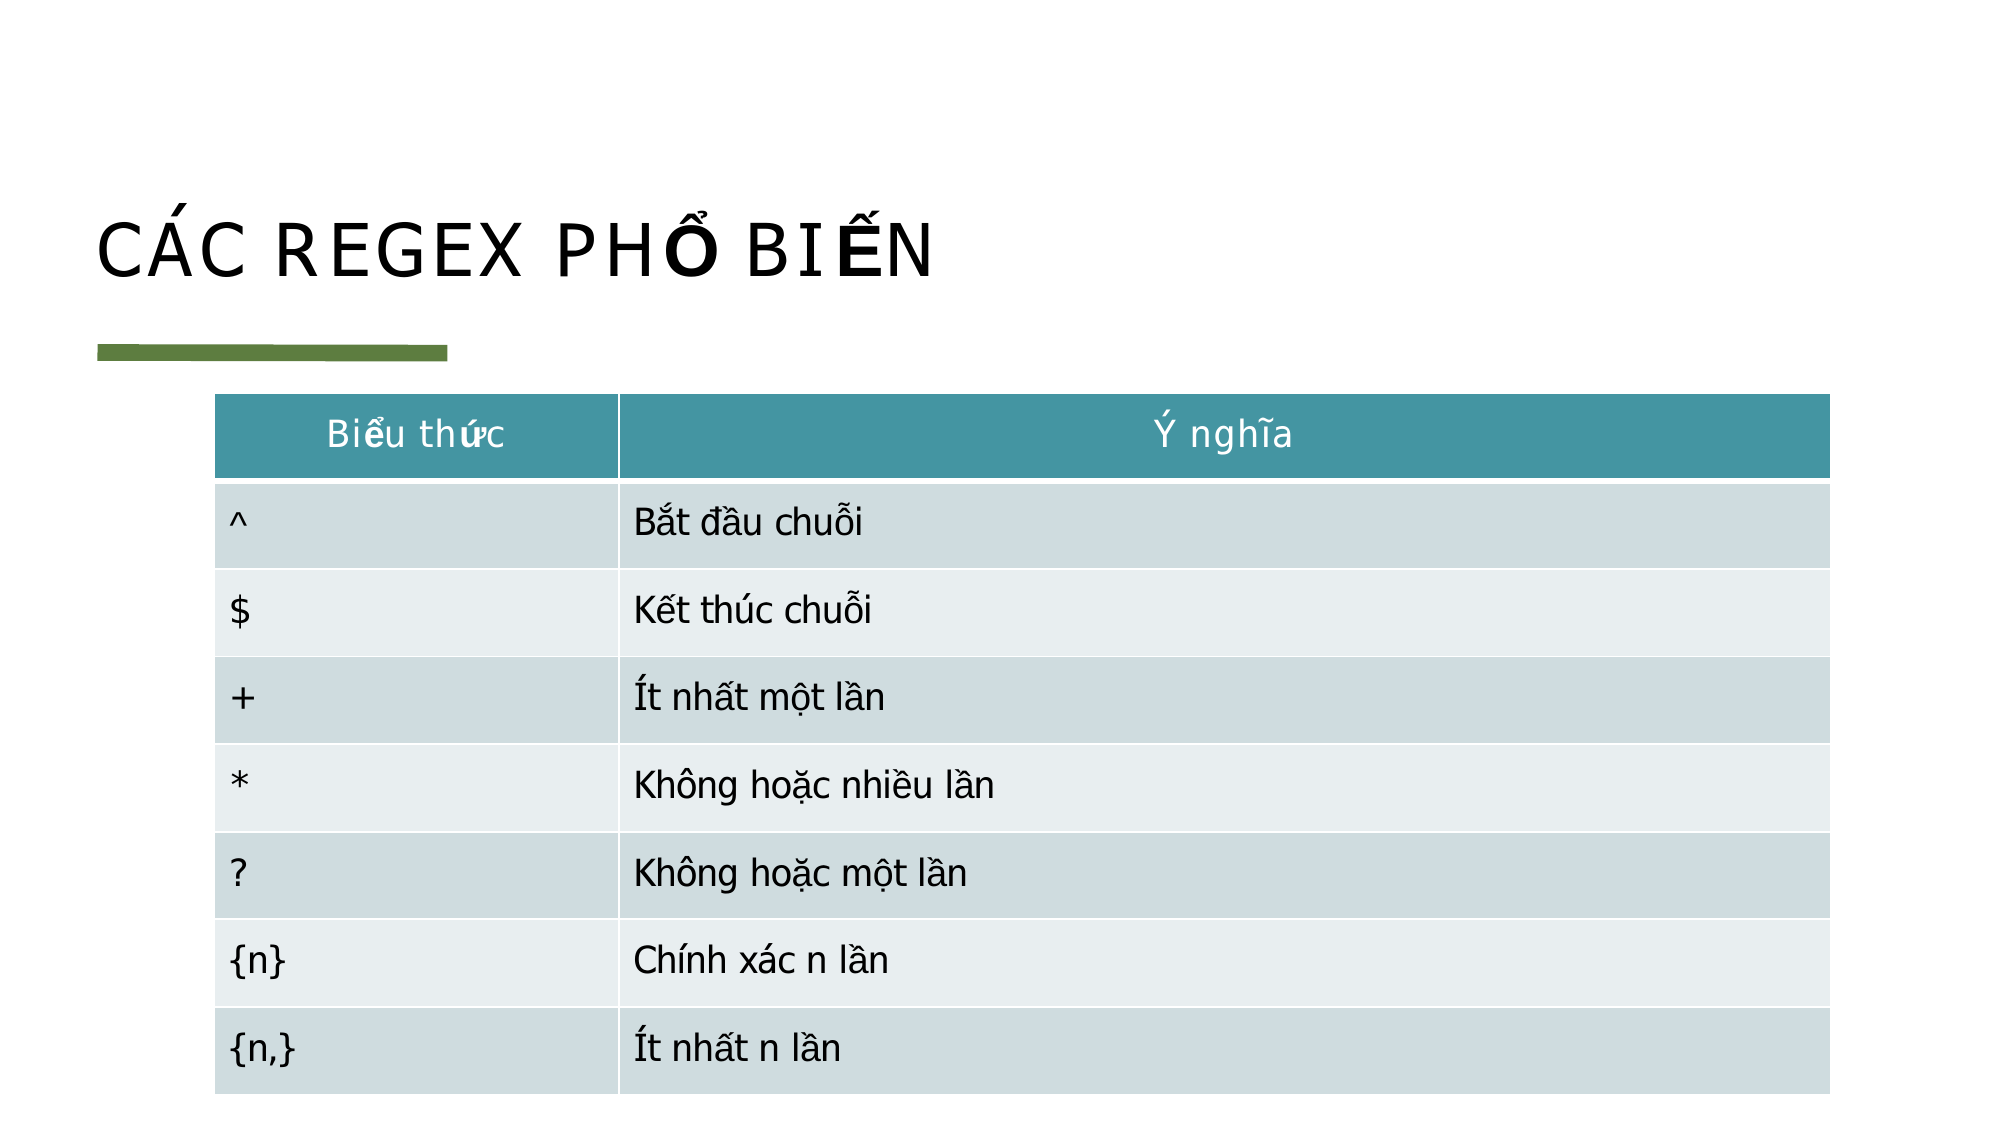

# CÁC REGEX PHỔ BIẾN
| Biểu thức | Ý nghĩa |
| --- | --- |
| ^ | Bắt đầu chuỗi |
| $ | Kết thúc chuỗi |
| + | Ít nhất một lần |
| \* | Không hoặc nhiều lần |
| ? | Không hoặc một lần |
| {n} | Chính xác n lần |
| {n,} | Ít nhất n lần |